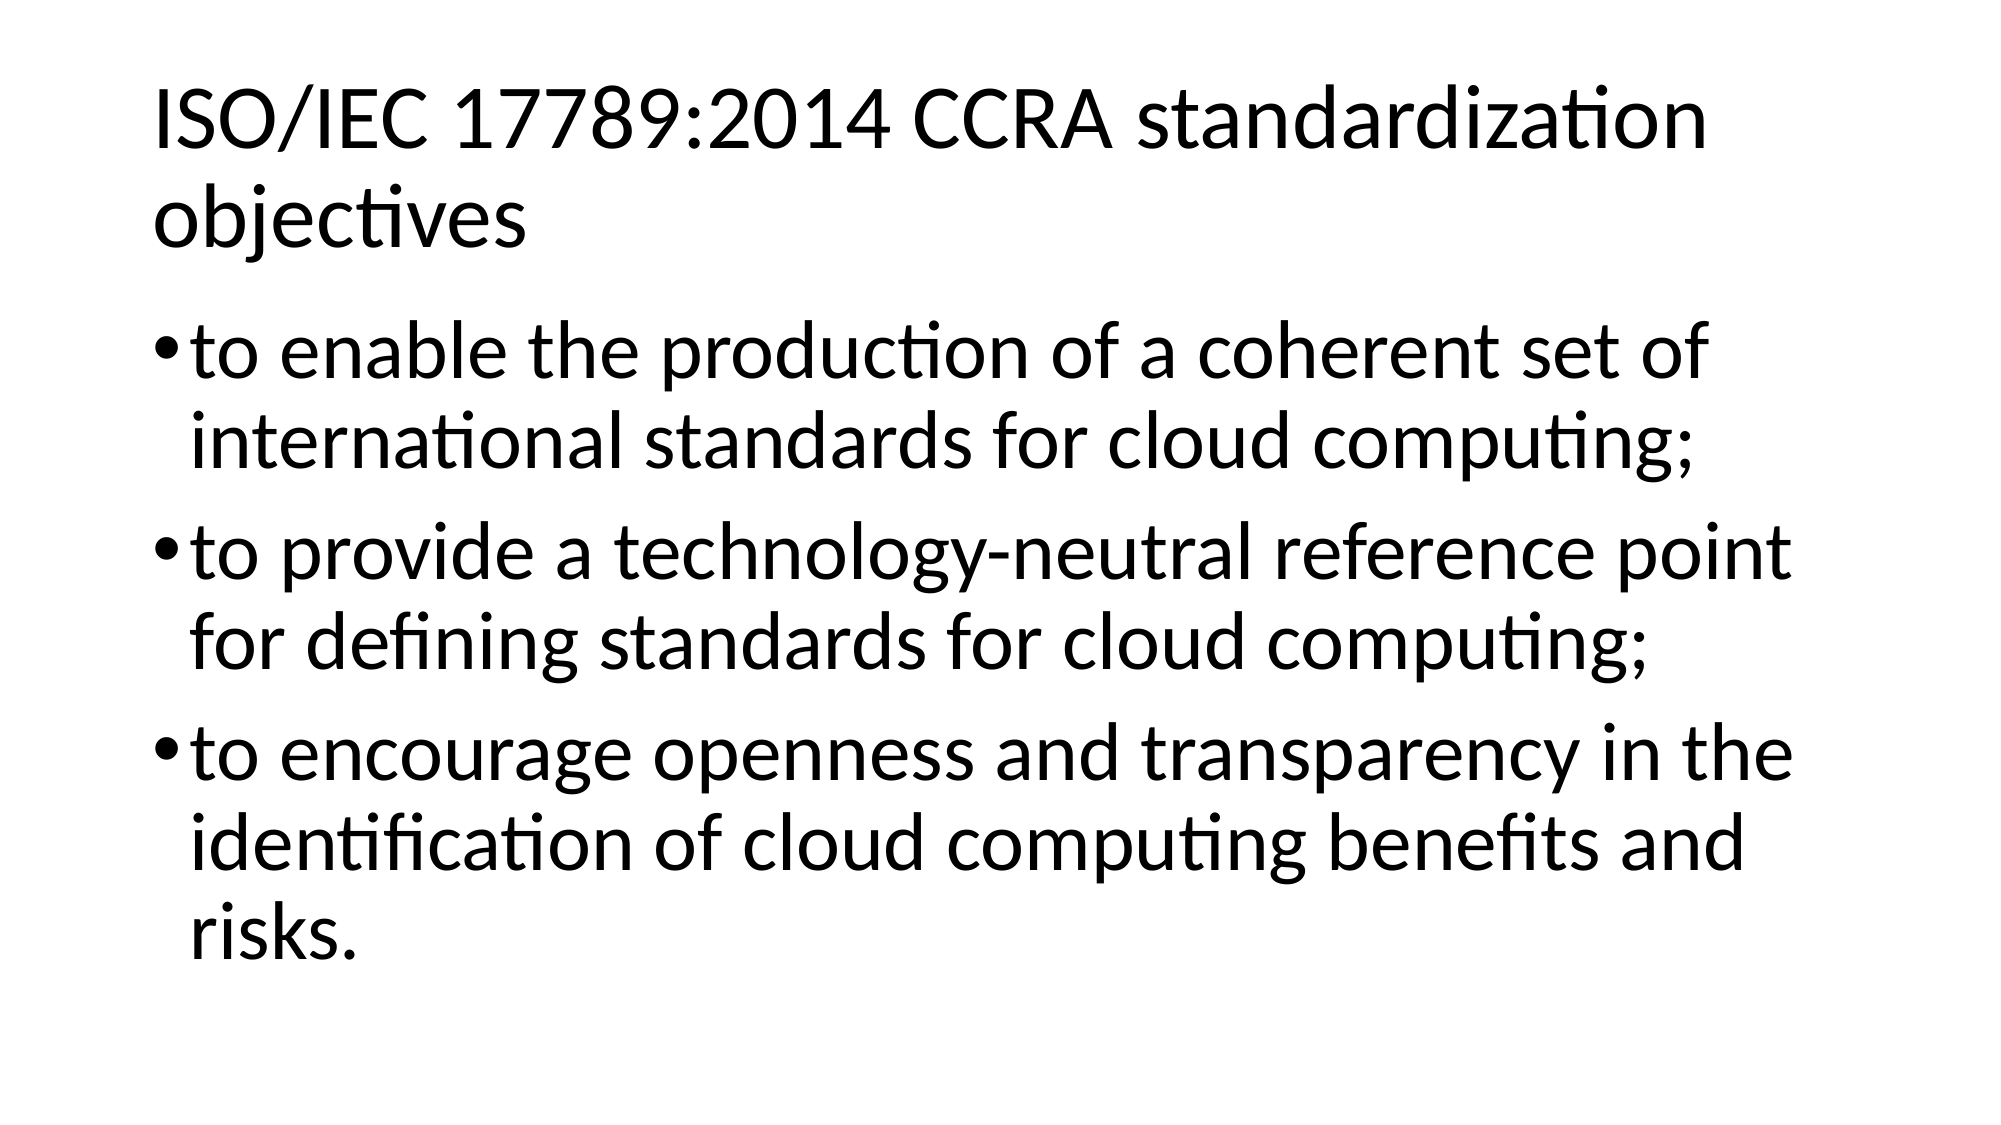

# ISO/IEC 17789:2014 CCRA standardization objectives
to enable the production of a coherent set of international standards for cloud computing;
to provide a technology-neutral reference point for defining standards for cloud computing;
to encourage openness and transparency in the identification of cloud computing benefits and risks.